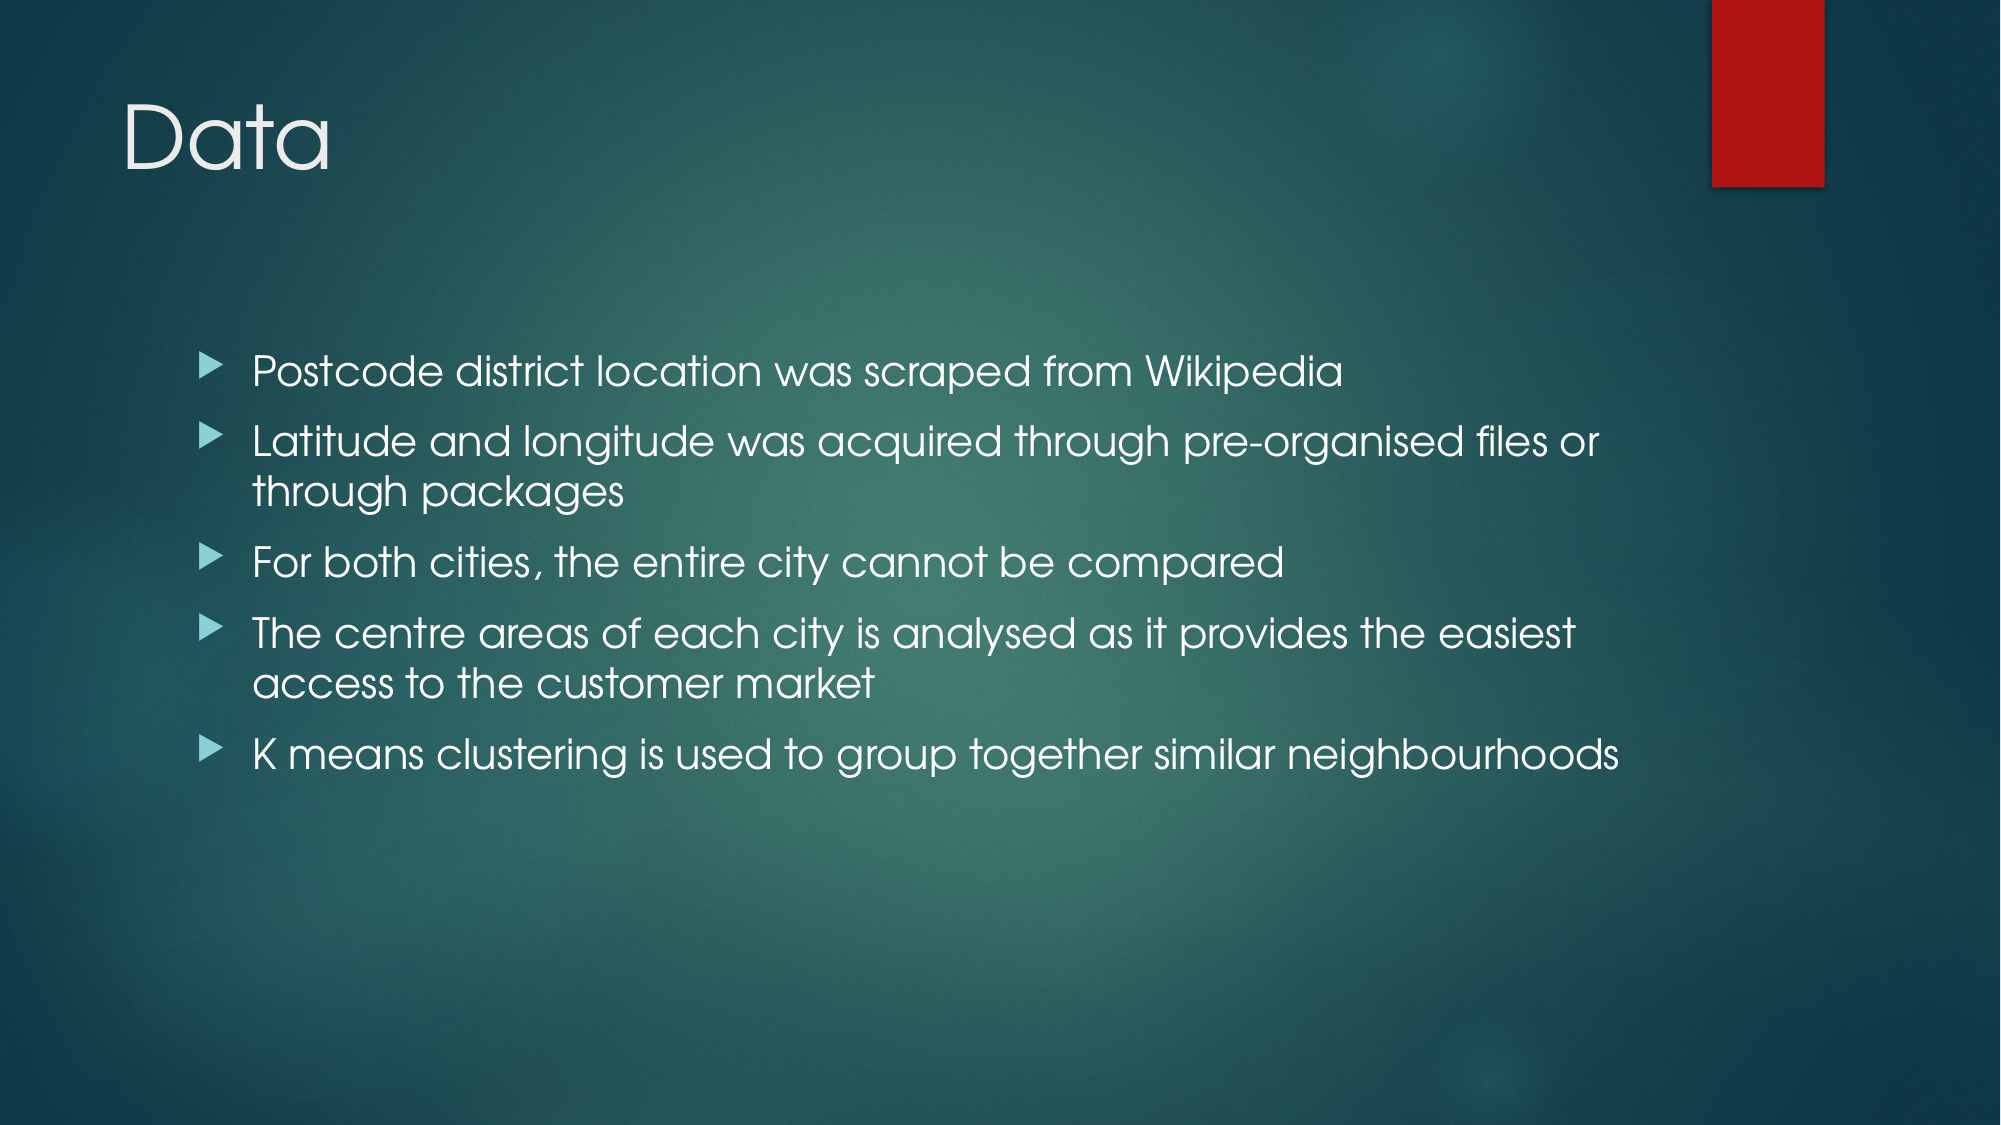

# Data
Postcode district location was scraped from Wikipedia
Latitude and longitude was acquired through pre-organised files or through packages
For both cities, the entire city cannot be compared
The centre areas of each city is analysed as it provides the easiest access to the customer market
K means clustering is used to group together similar neighbourhoods